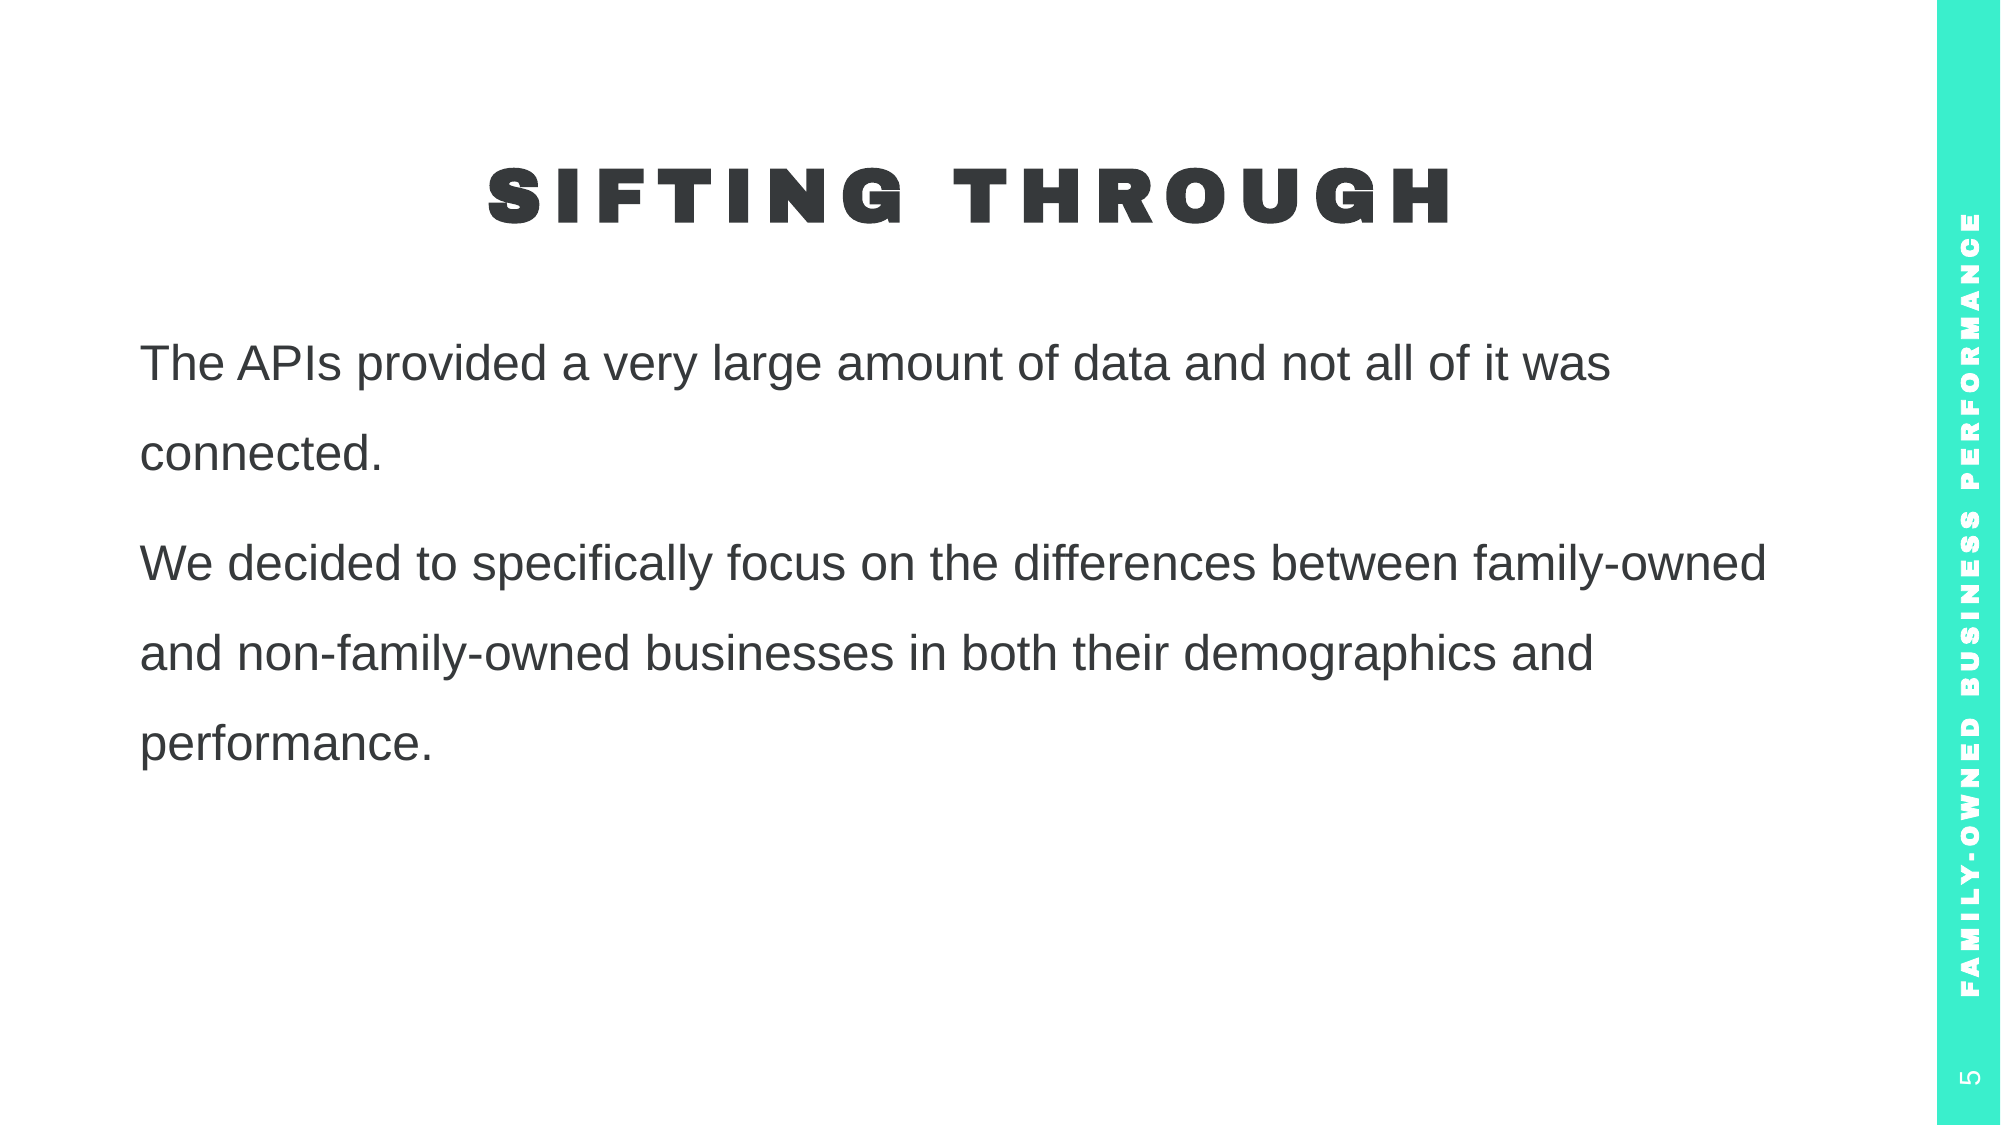

# Sifting through
The APIs provided a very large amount of data and not all of it was connected.
We decided to specifically focus on the differences between family-owned and non-family-owned businesses in both their demographics and performance.
Family-Owned Business Performance
5